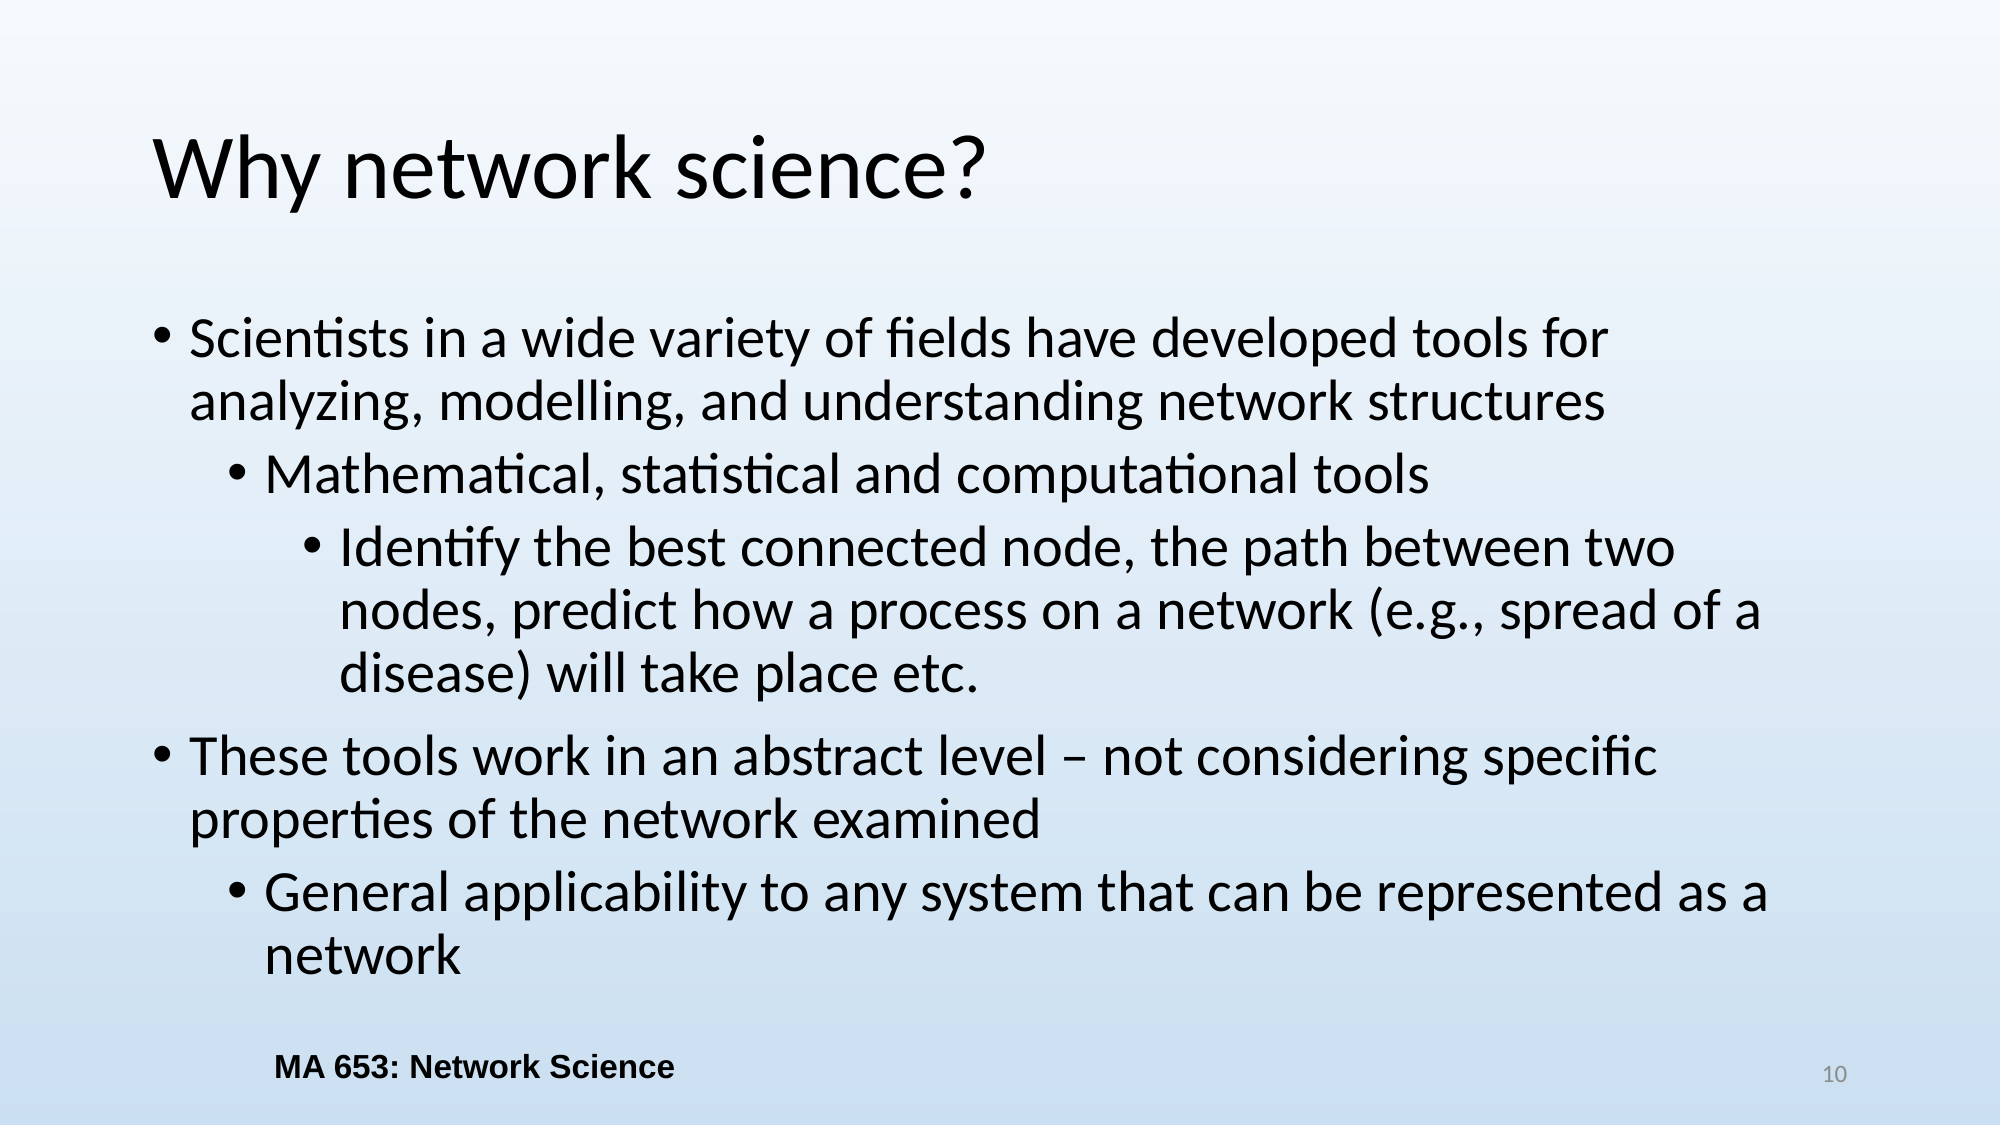

# Why network science?
Scientists in a wide variety of fields have developed tools for analyzing, modelling, and understanding network structures
Mathematical, statistical and computational tools
Identify the best connected node, the path between two nodes, predict how a process on a network (e.g., spread of a disease) will take place etc.
These tools work in an abstract level – not considering specific properties of the network examined
General applicability to any system that can be represented as a network
MA 653: Network Science
10